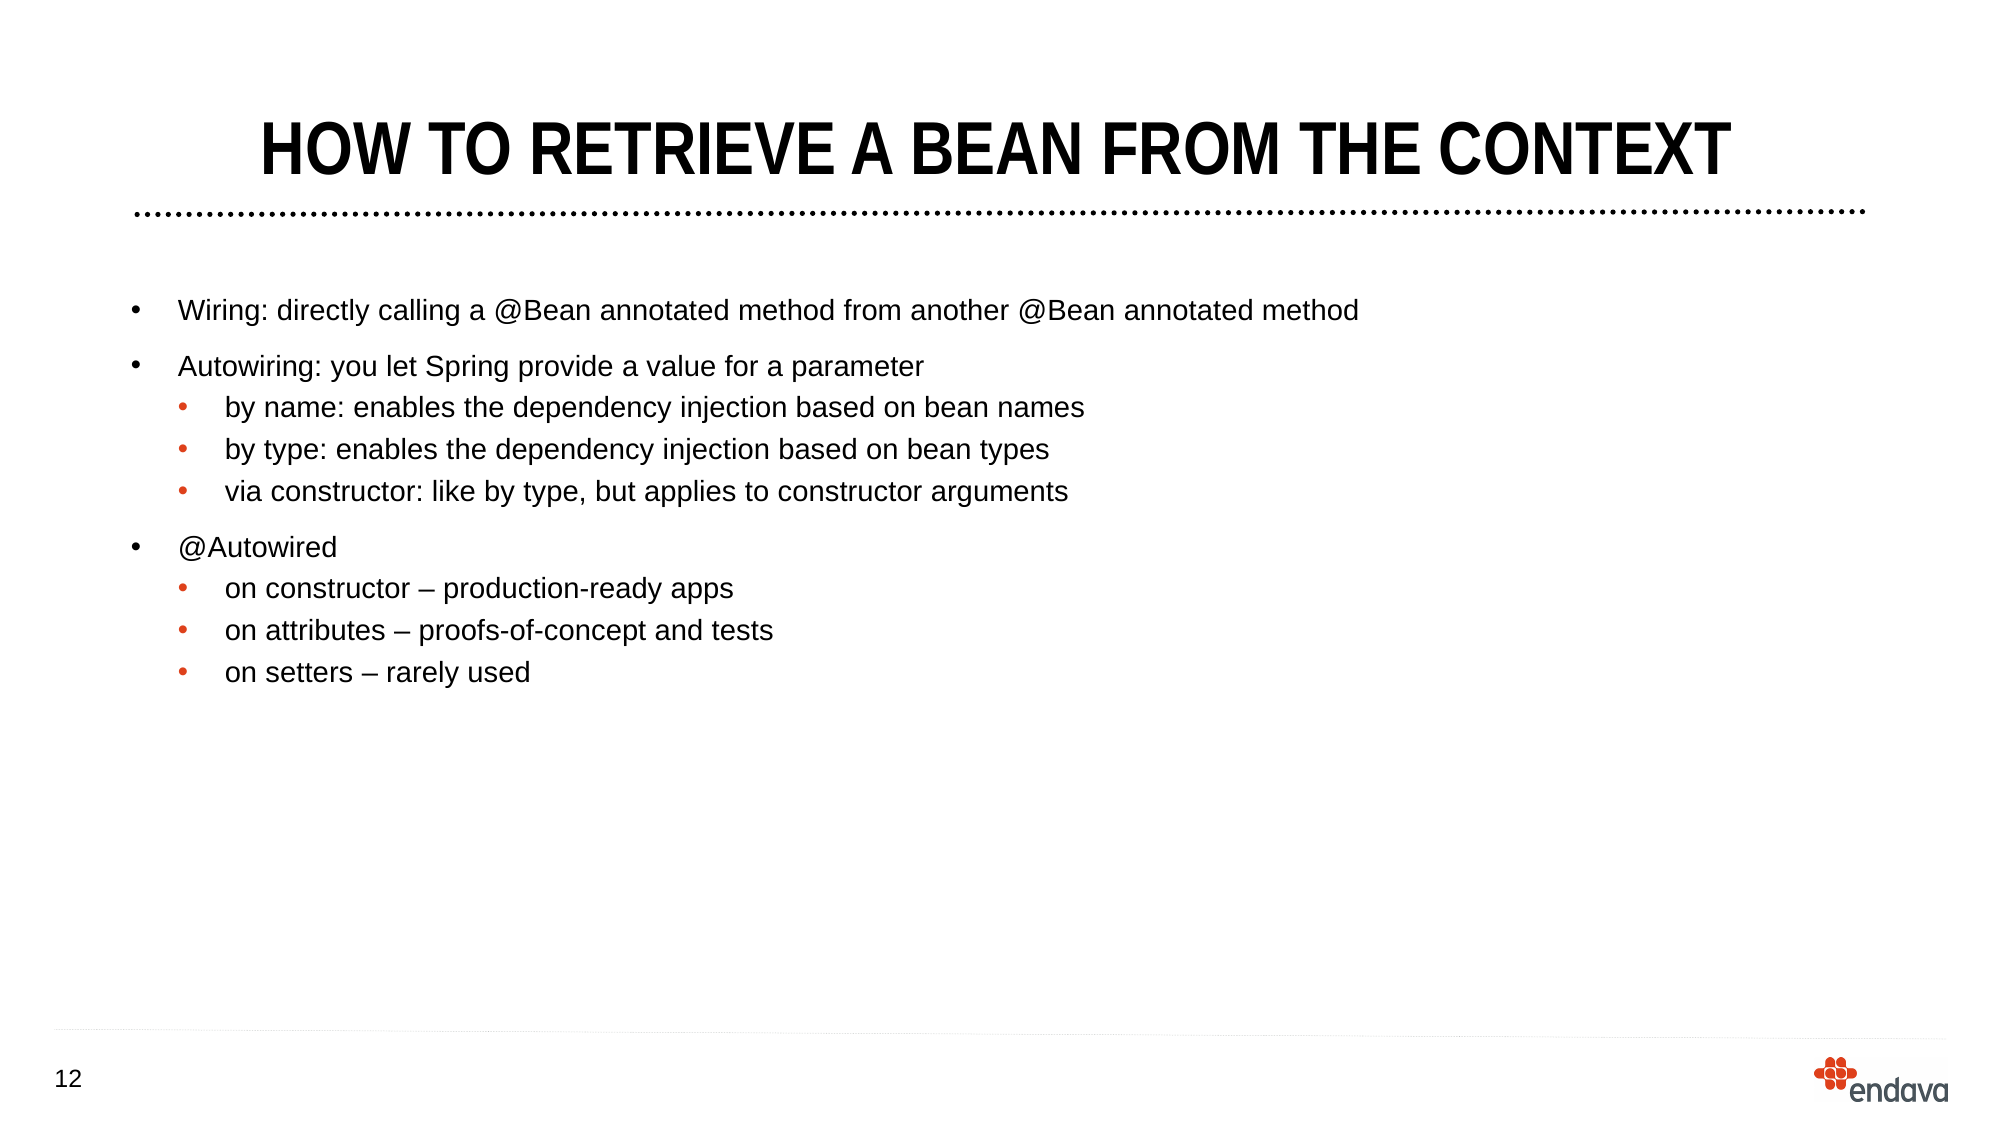

# How to retrieve a bean from the context

Wiring: directly calling a @Bean annotated method from another @Bean annotated method
Autowiring: you let Spring provide a value for a parameter
by name: enables the dependency injection based on bean names
by type: enables the dependency injection based on bean types
via constructor: like by type, but applies to constructor arguments
@Autowired
on constructor – production-ready apps
on attributes – proofs-of-concept and tests
on setters – rarely used